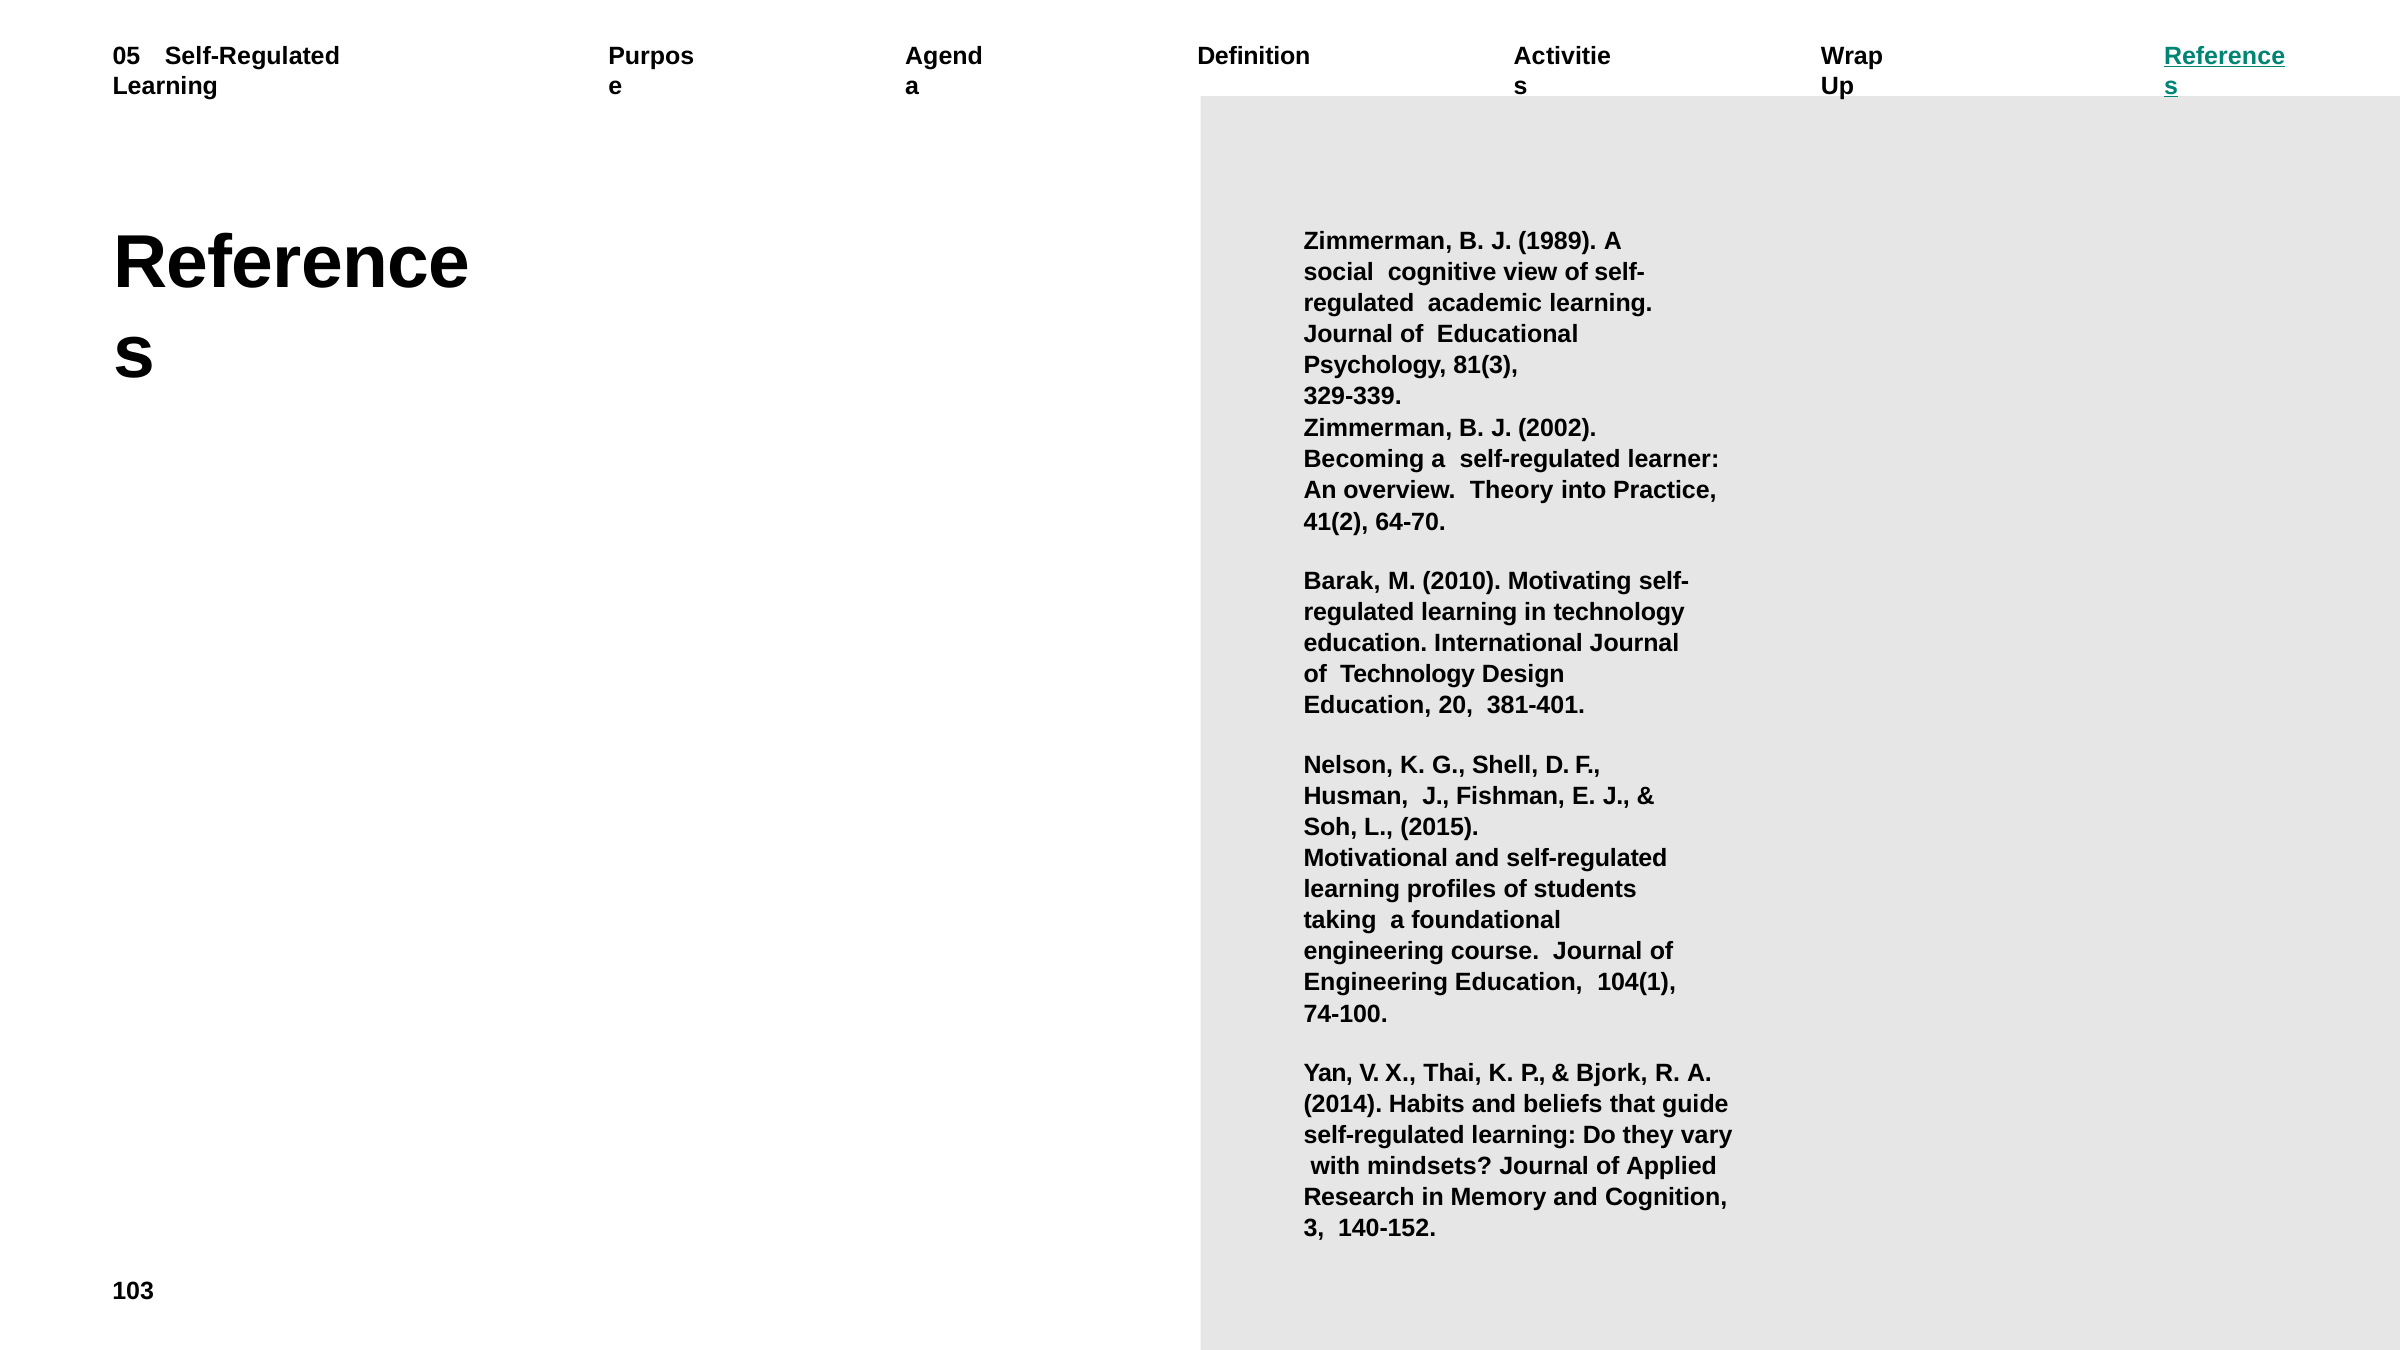

05	Self-Regulated	Learning
Purpose
Agenda
Definition
Activities
Wrap	Up
References

References
Zimmerman, B. J. (1989). A social  cognitive view of self-regulated  academic learning. Journal of  Educational Psychology, 81(3),
329-339.
Zimmerman, B. J. (2002). Becoming a  self-regulated learner: An overview.  Theory into Practice, 41(2), 64-70.

Barak, M. (2010). Motivating self-  regulated learning in technology  education. International Journal of  Technology Design Education, 20,  381-401.

Nelson, K. G., Shell, D. F., Husman,  J., Fishman, E. J., & Soh, L., (2015).
Motivational and self-regulated  learning profiles of students taking  a foundational engineering course.  Journal of Engineering Education,  104(1), 74-100.

Yan, V. X., Thai, K. P., & Bjork, R. A.  (2014). Habits and beliefs that guide  self-regulated learning: Do they vary  with mindsets? Journal of Applied  Research in Memory and Cognition, 3,  140-152.
103